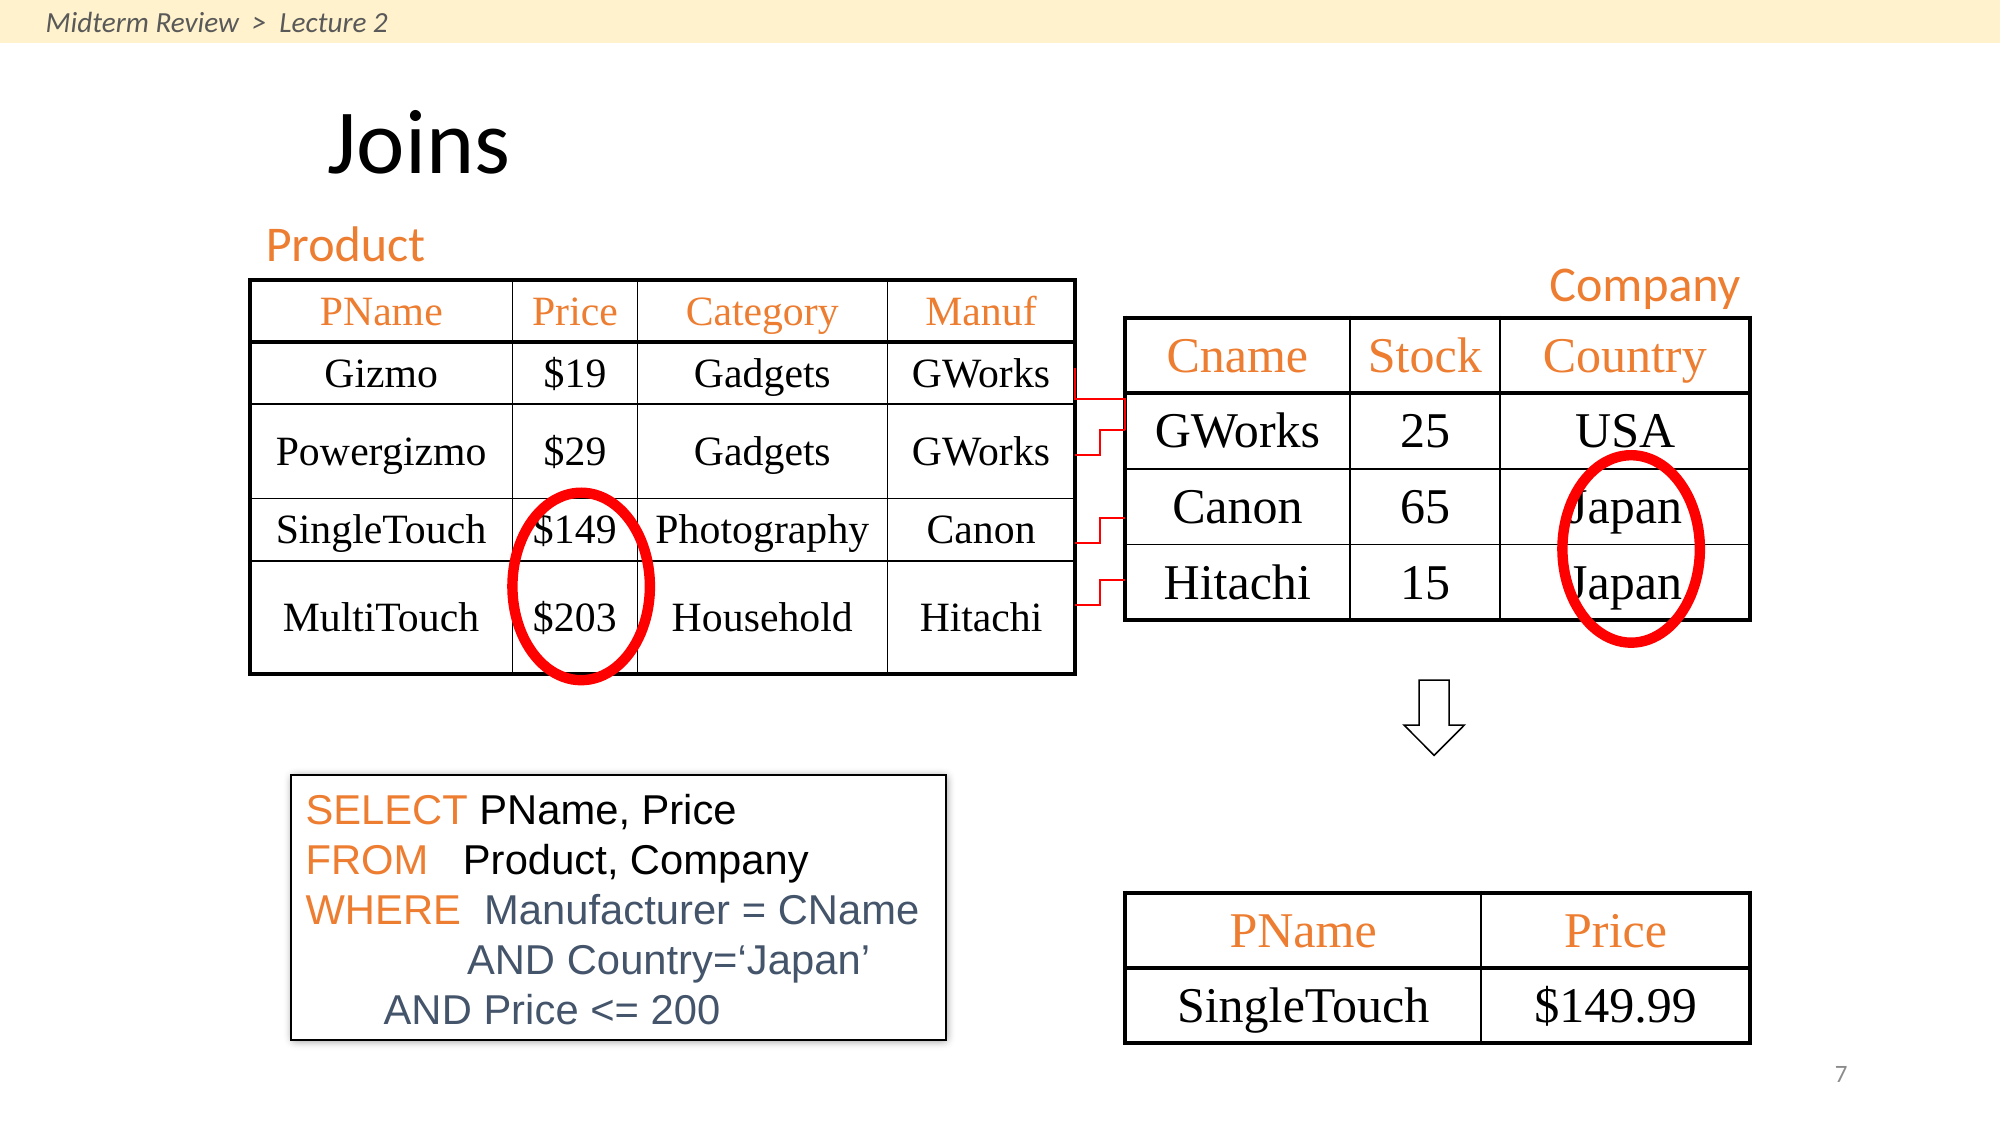

Midterm Review  >  Lecture 2
# Joins
Product
Company
| PName | Price | Category | Manuf |
| --- | --- | --- | --- |
| Gizmo | $19 | Gadgets | GWorks |
| Powergizmo | $29 | Gadgets | GWorks |
| SingleTouch | $149 | Photography | Canon |
| MultiTouch | $203 | Household | Hitachi |
| Cname | Stock | Country |
| --- | --- | --- |
| GWorks | 25 | USA |
| Canon | 65 | Japan |
| Hitachi | 15 | Japan |

SELECT PName, Price
FROM   Product, Company
WHERE  Manufacturer = CName
	 AND Country=‘Japan’
       AND Price <= 200
| PName | Price |
| --- | --- |
| SingleTouch | $149.99 |
7